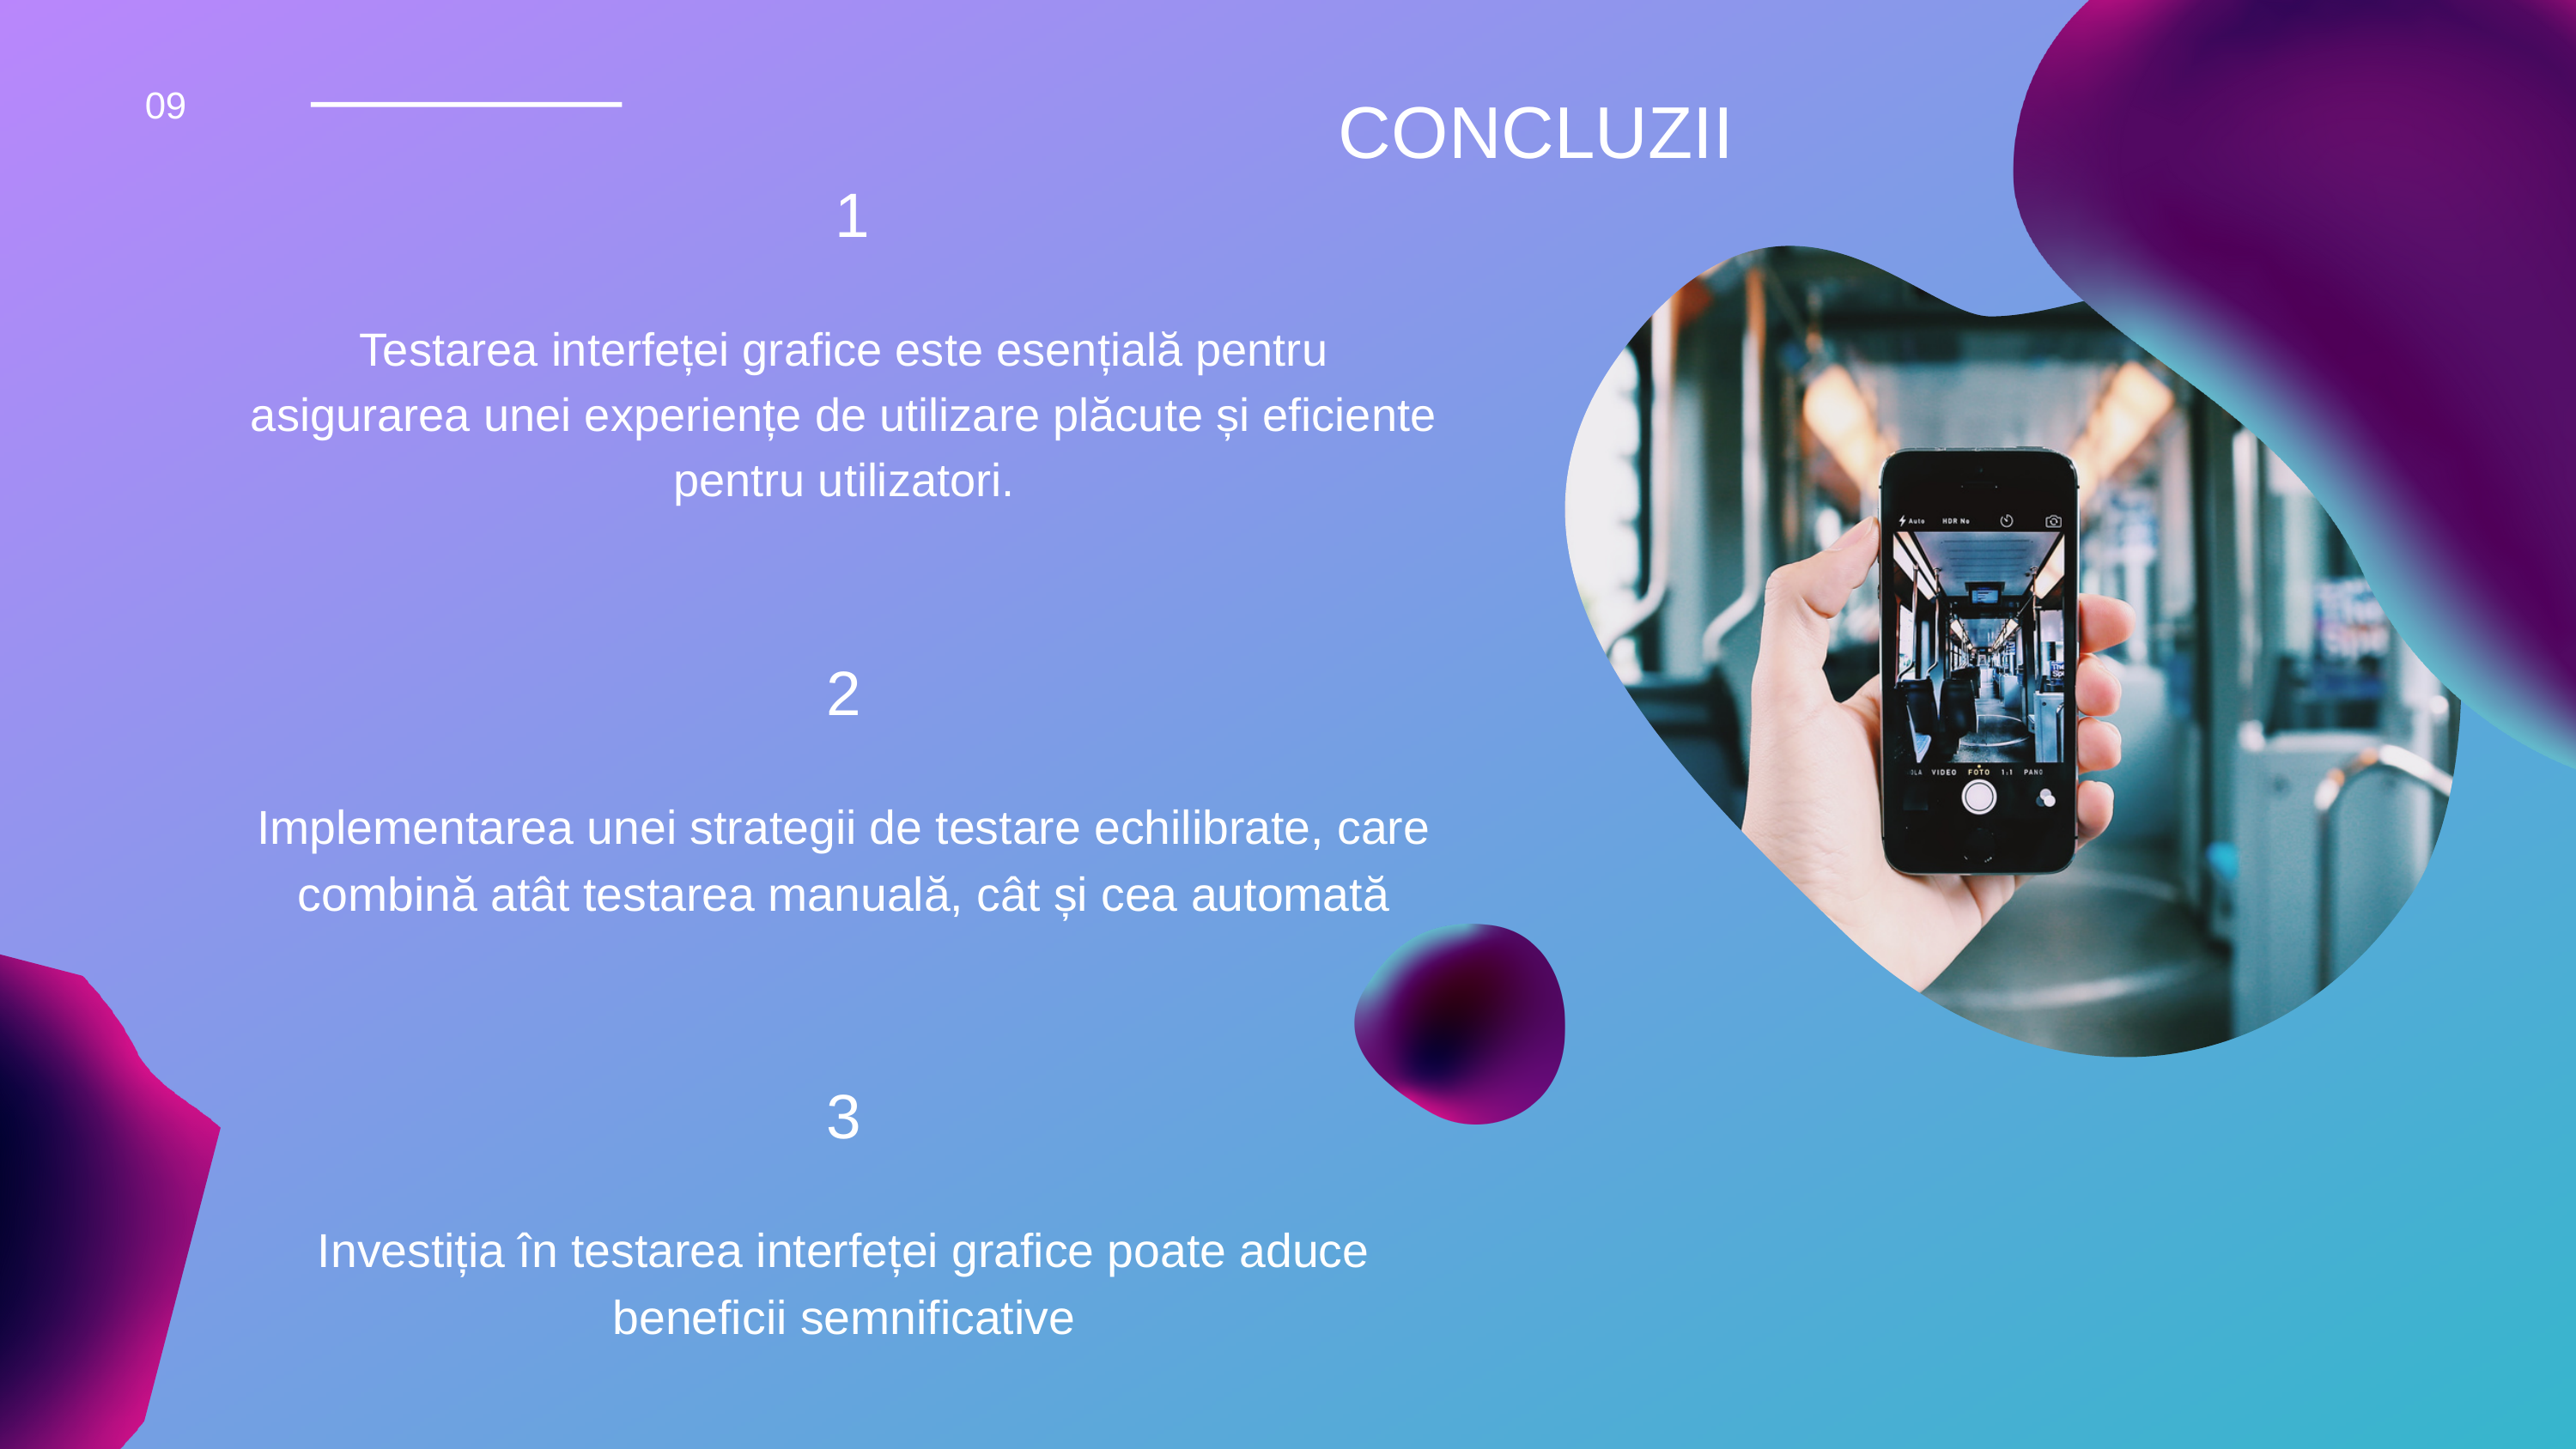

CONCLUZII

09
 1
Testarea interfeței grafice este esențială pentru asigurarea unei experiențe de utilizare plăcute și eficiente pentru utilizatori.
2
Implementarea unei strategii de testare echilibrate, care combină atât testarea manuală, cât și cea automată
3
Investiția în testarea interfeței grafice poate aduce beneficii semnificative